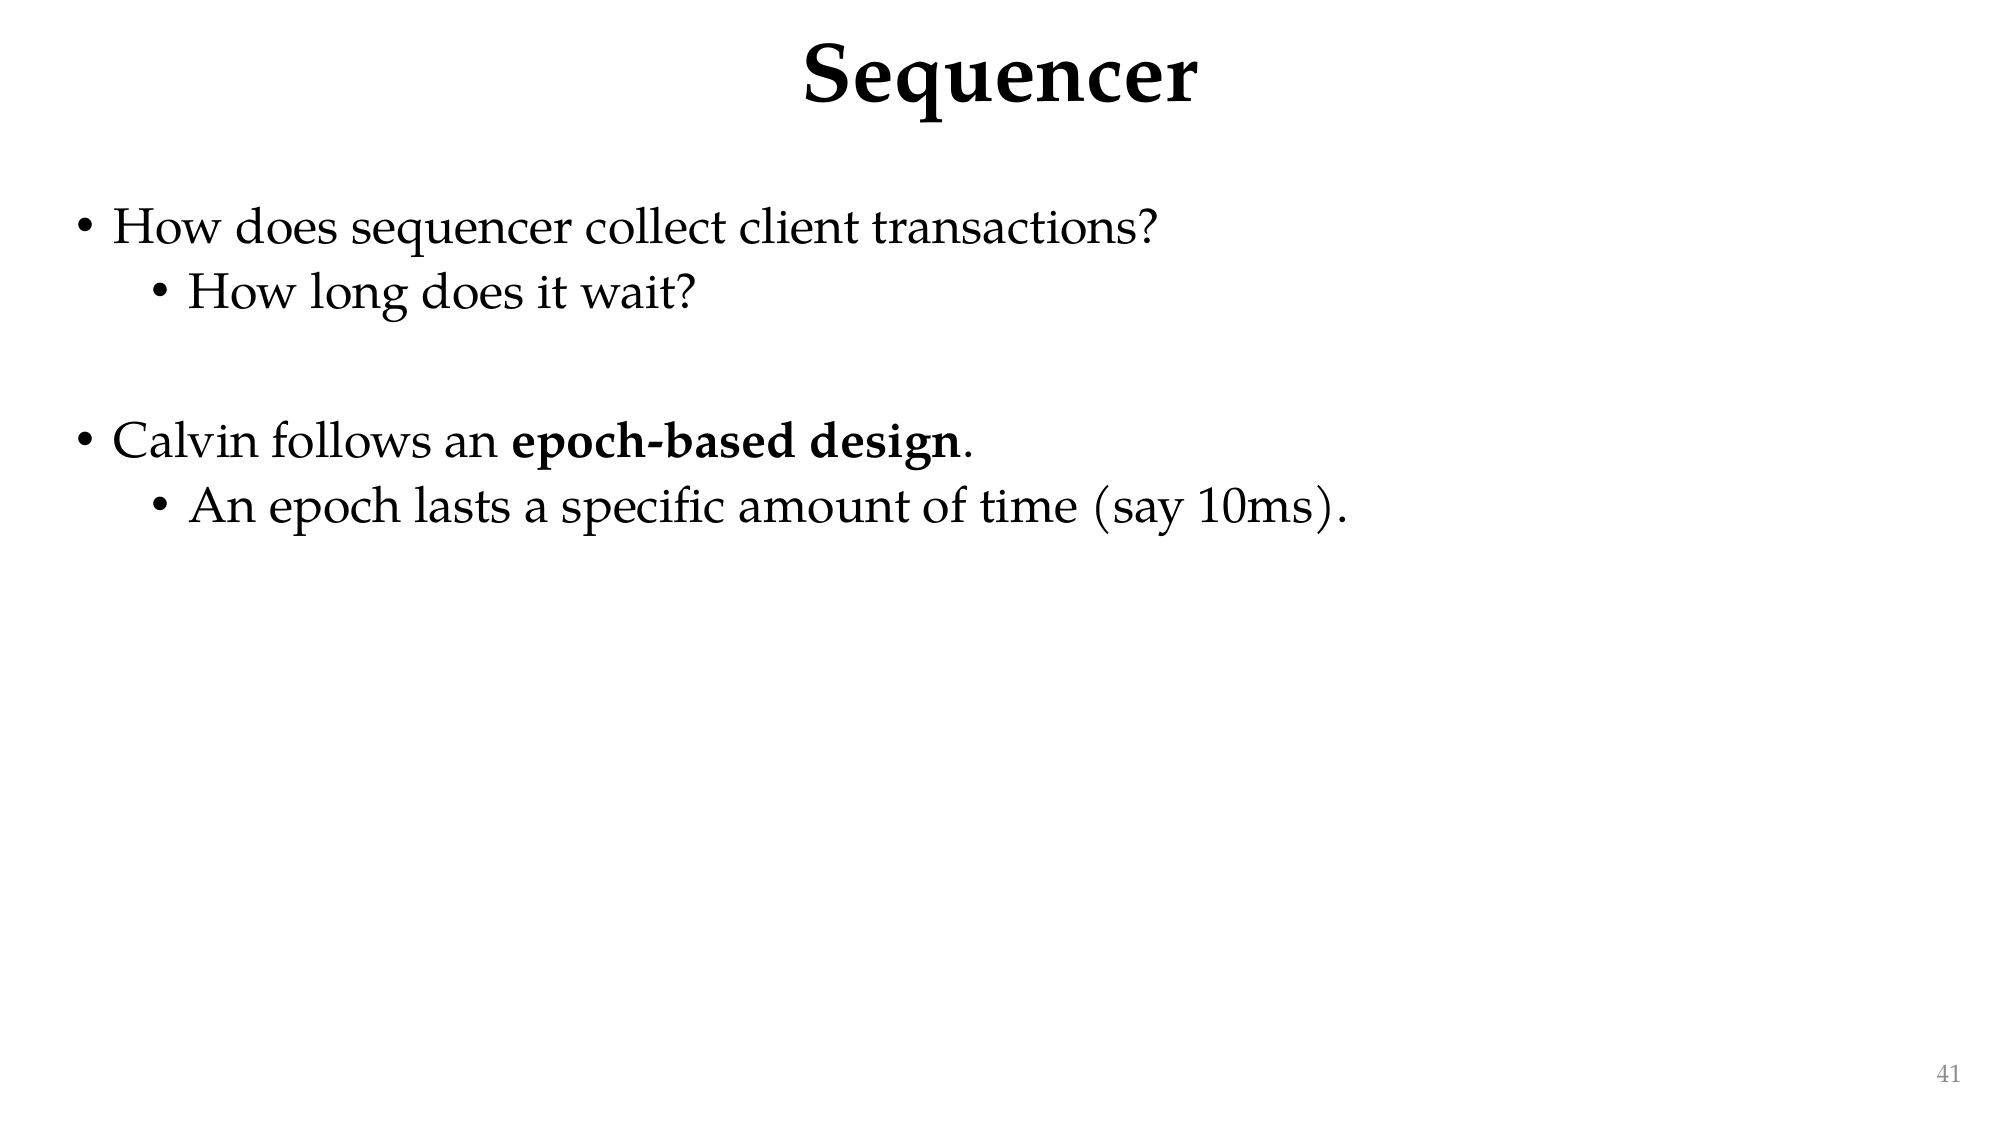

# Sequencer
How does sequencer collect client transactions?
How long does it wait?

Calvin follows an epoch-based design.
An epoch lasts a specific amount of time (say 10ms).

41